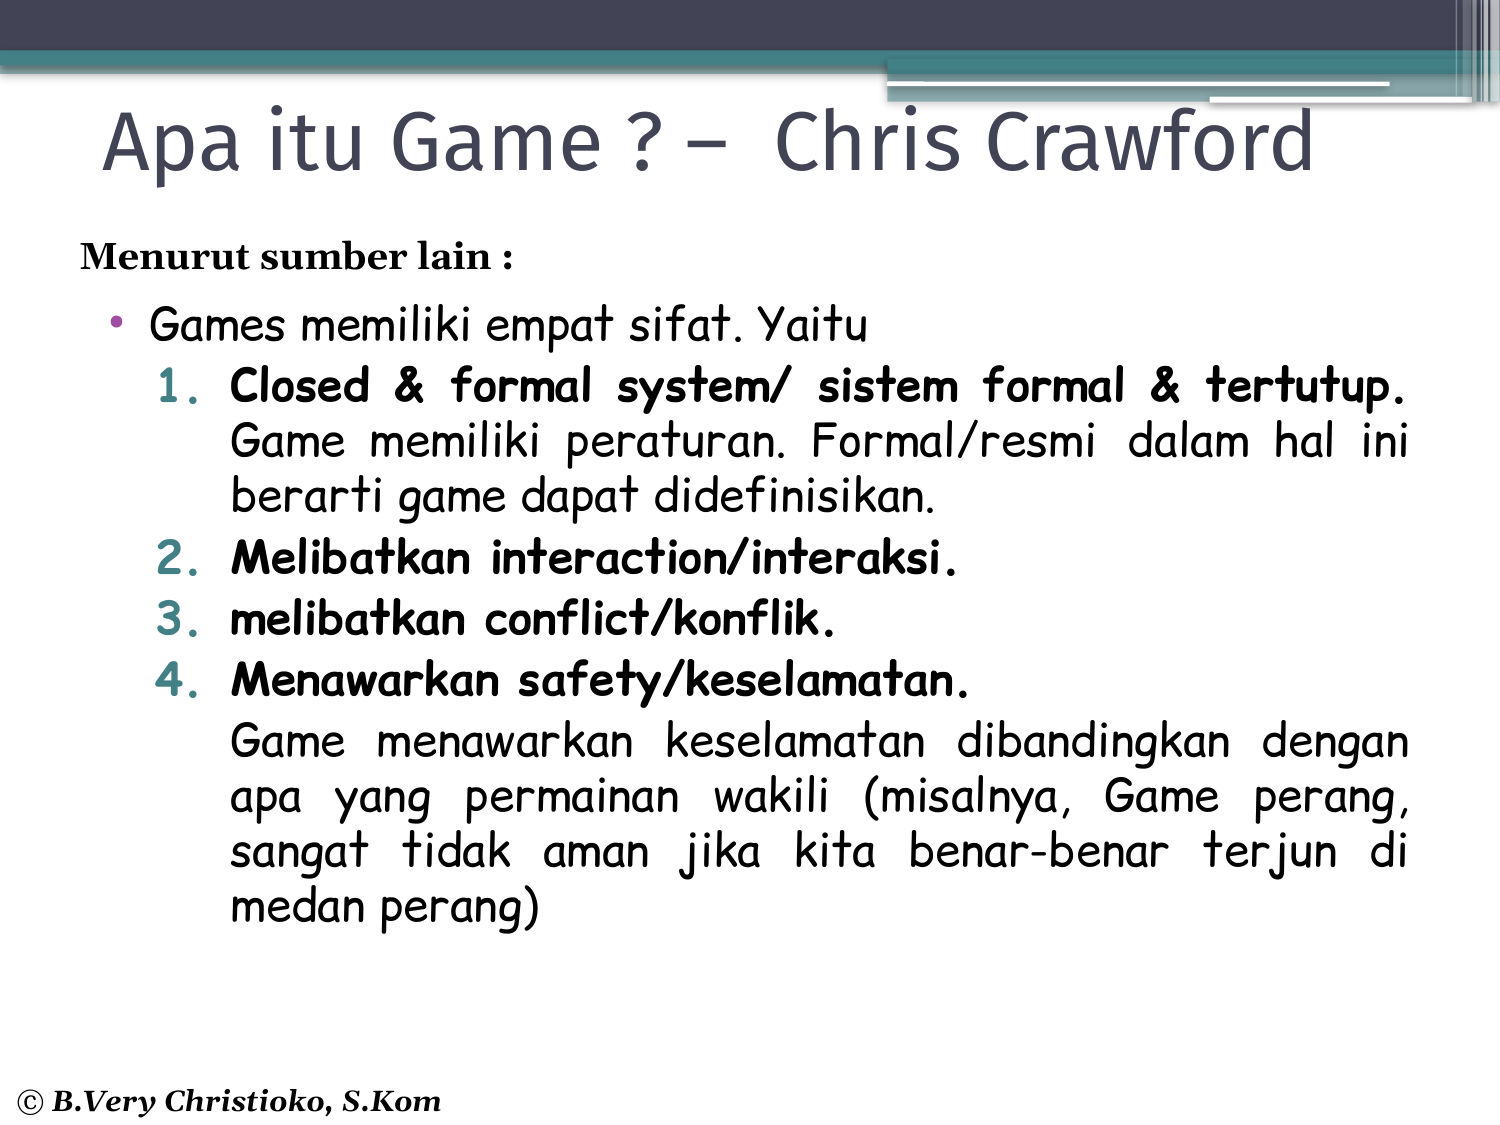

# Apa itu Game ? –  Chris Crawford
Menurut sumber lain :
Games memiliki empat sifat. Yaitu
Closed & formal system/ sistem formal & tertutup. Game memiliki peraturan. Formal/resmi dalam hal ini berarti game dapat didefinisikan.
Melibatkan interaction/interaksi.
melibatkan conflict/konflik.
Menawarkan safety/keselamatan.
	Game menawarkan keselamatan dibandingkan dengan apa yang permainan wakili (misalnya, Game perang, sangat tidak aman jika kita benar-benar terjun di medan perang)

© B.Very Christioko, S.Kom